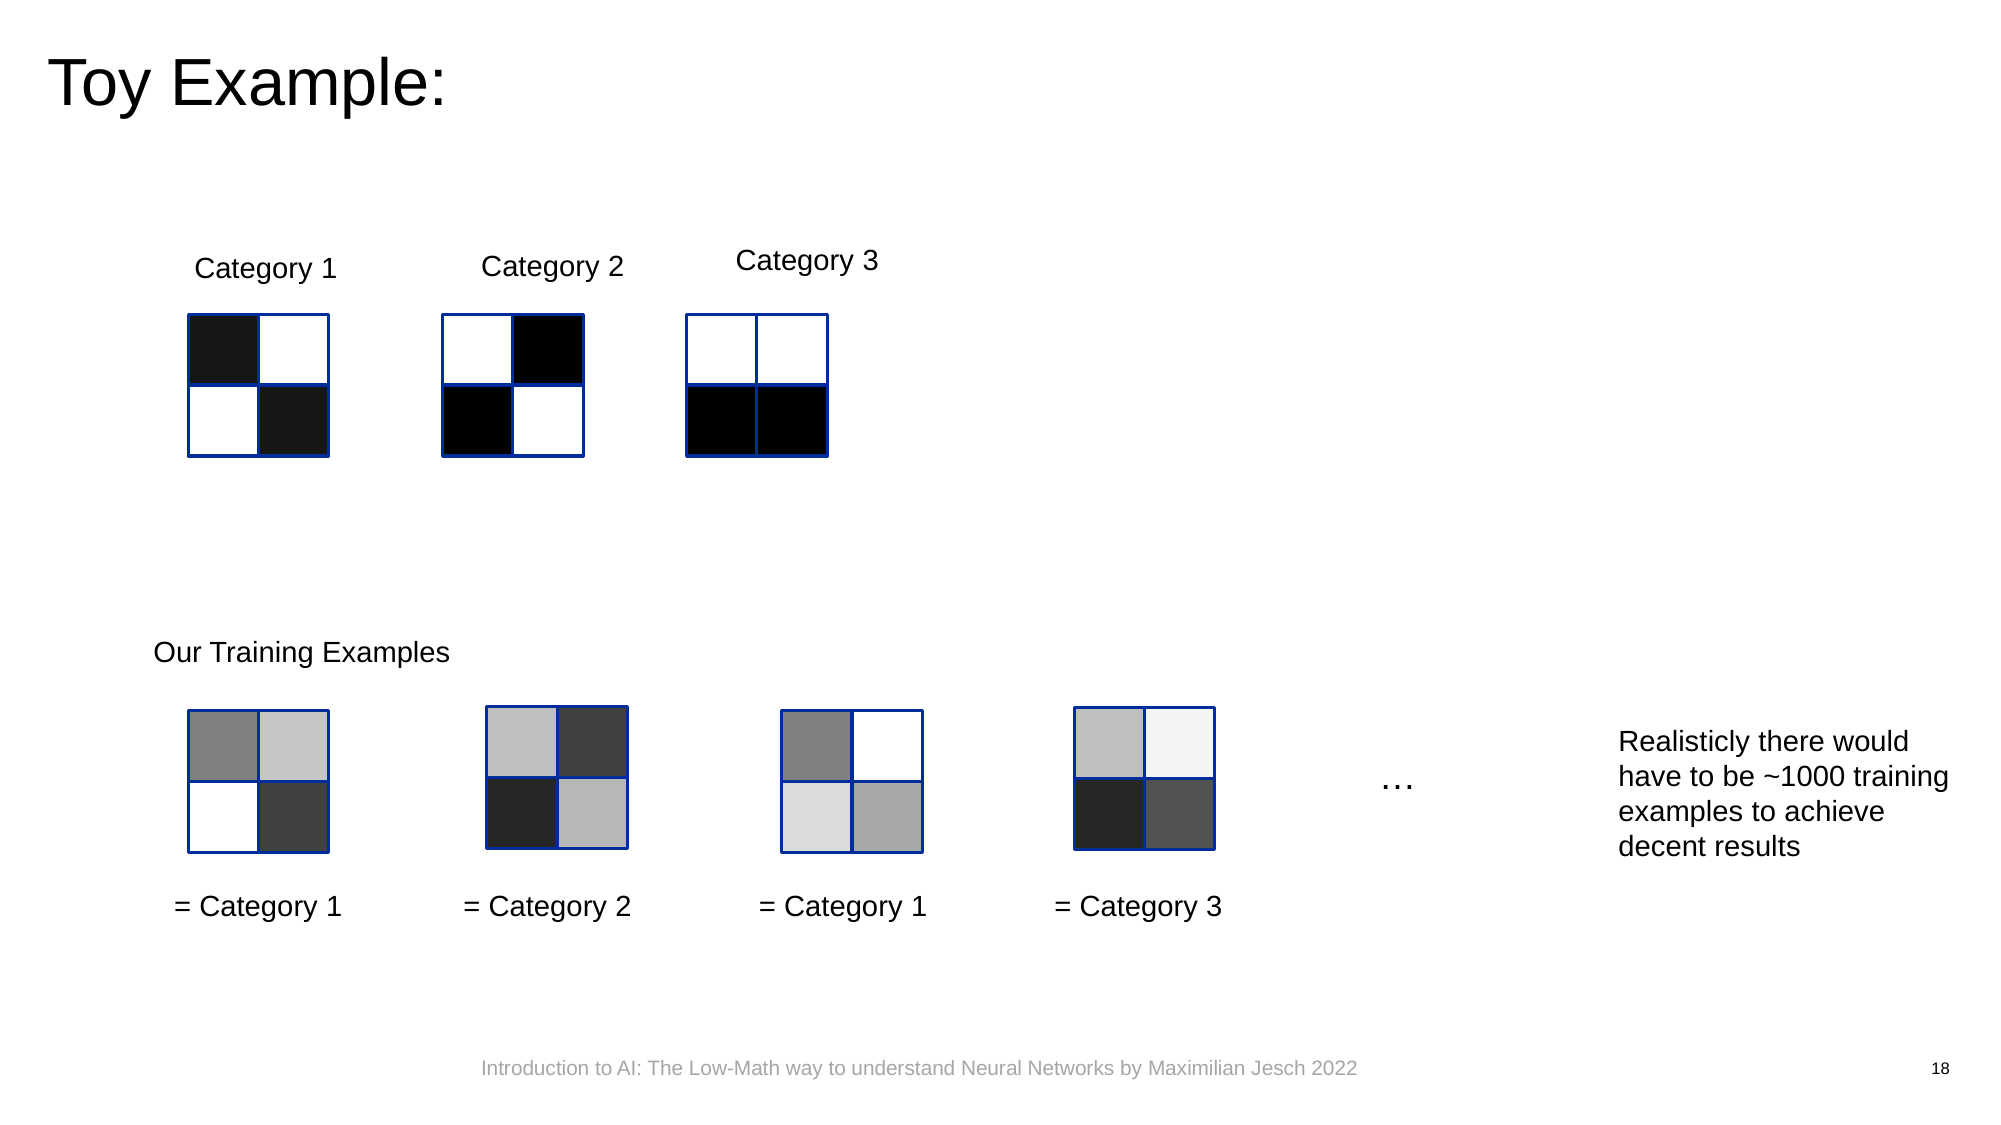

# Toy Example:
Category 3
Category 2
Category 1

Our Training Examples

Realisticly there would have to be ~1000 training examples to achieve decent results

…
= Category 1
= Category 1
= Category 3
= Category 2
Introduction to AI: The Low-Math way to understand Neural Networks by Maximilian Jesch 2022
18